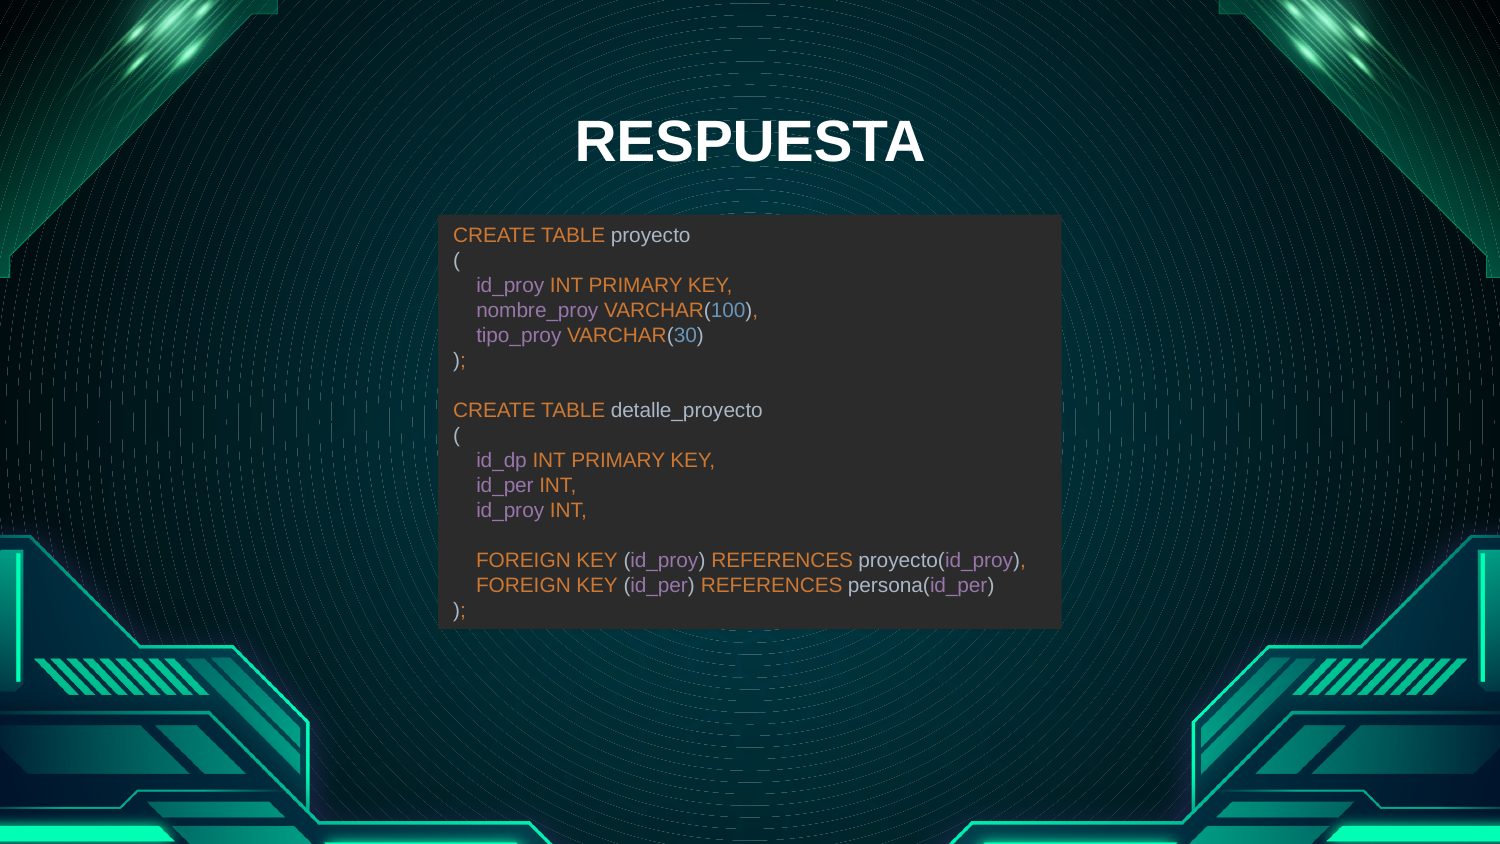

# RESPUESTA
CREATE TABLE proyecto
(
    id_proy INT PRIMARY KEY,
    nombre_proy VARCHAR(100),
    tipo_proy VARCHAR(30)
);
CREATE TABLE detalle_proyecto
(
    id_dp INT PRIMARY KEY,
    id_per INT,
    id_proy INT,
    FOREIGN KEY (id_proy) REFERENCES proyecto(id_proy),
    FOREIGN KEY (id_per) REFERENCES persona(id_per)
);